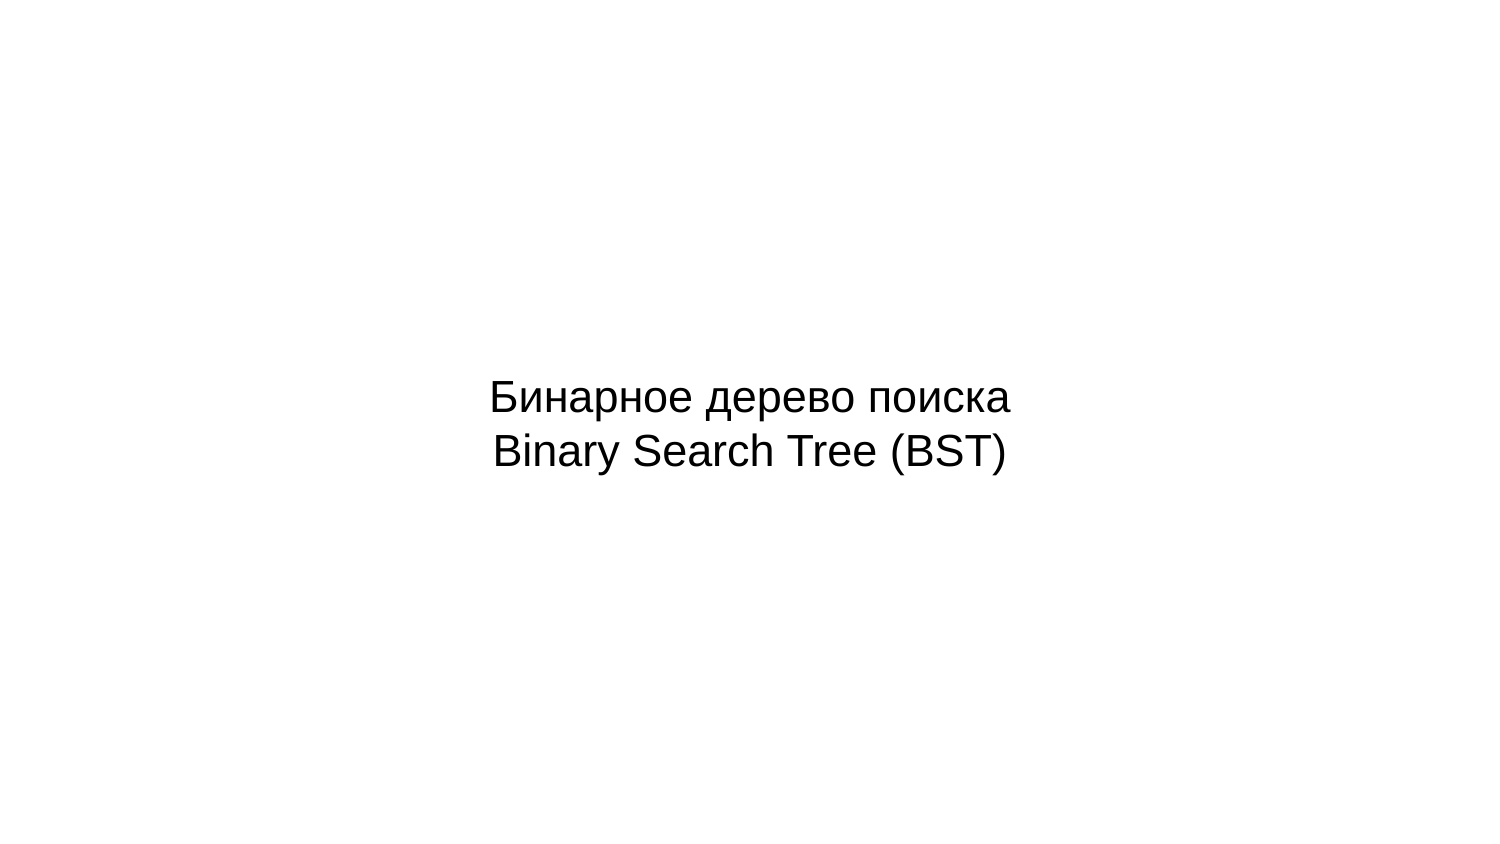

# Бинарное дерево поиска Binary Search Tree (BST)